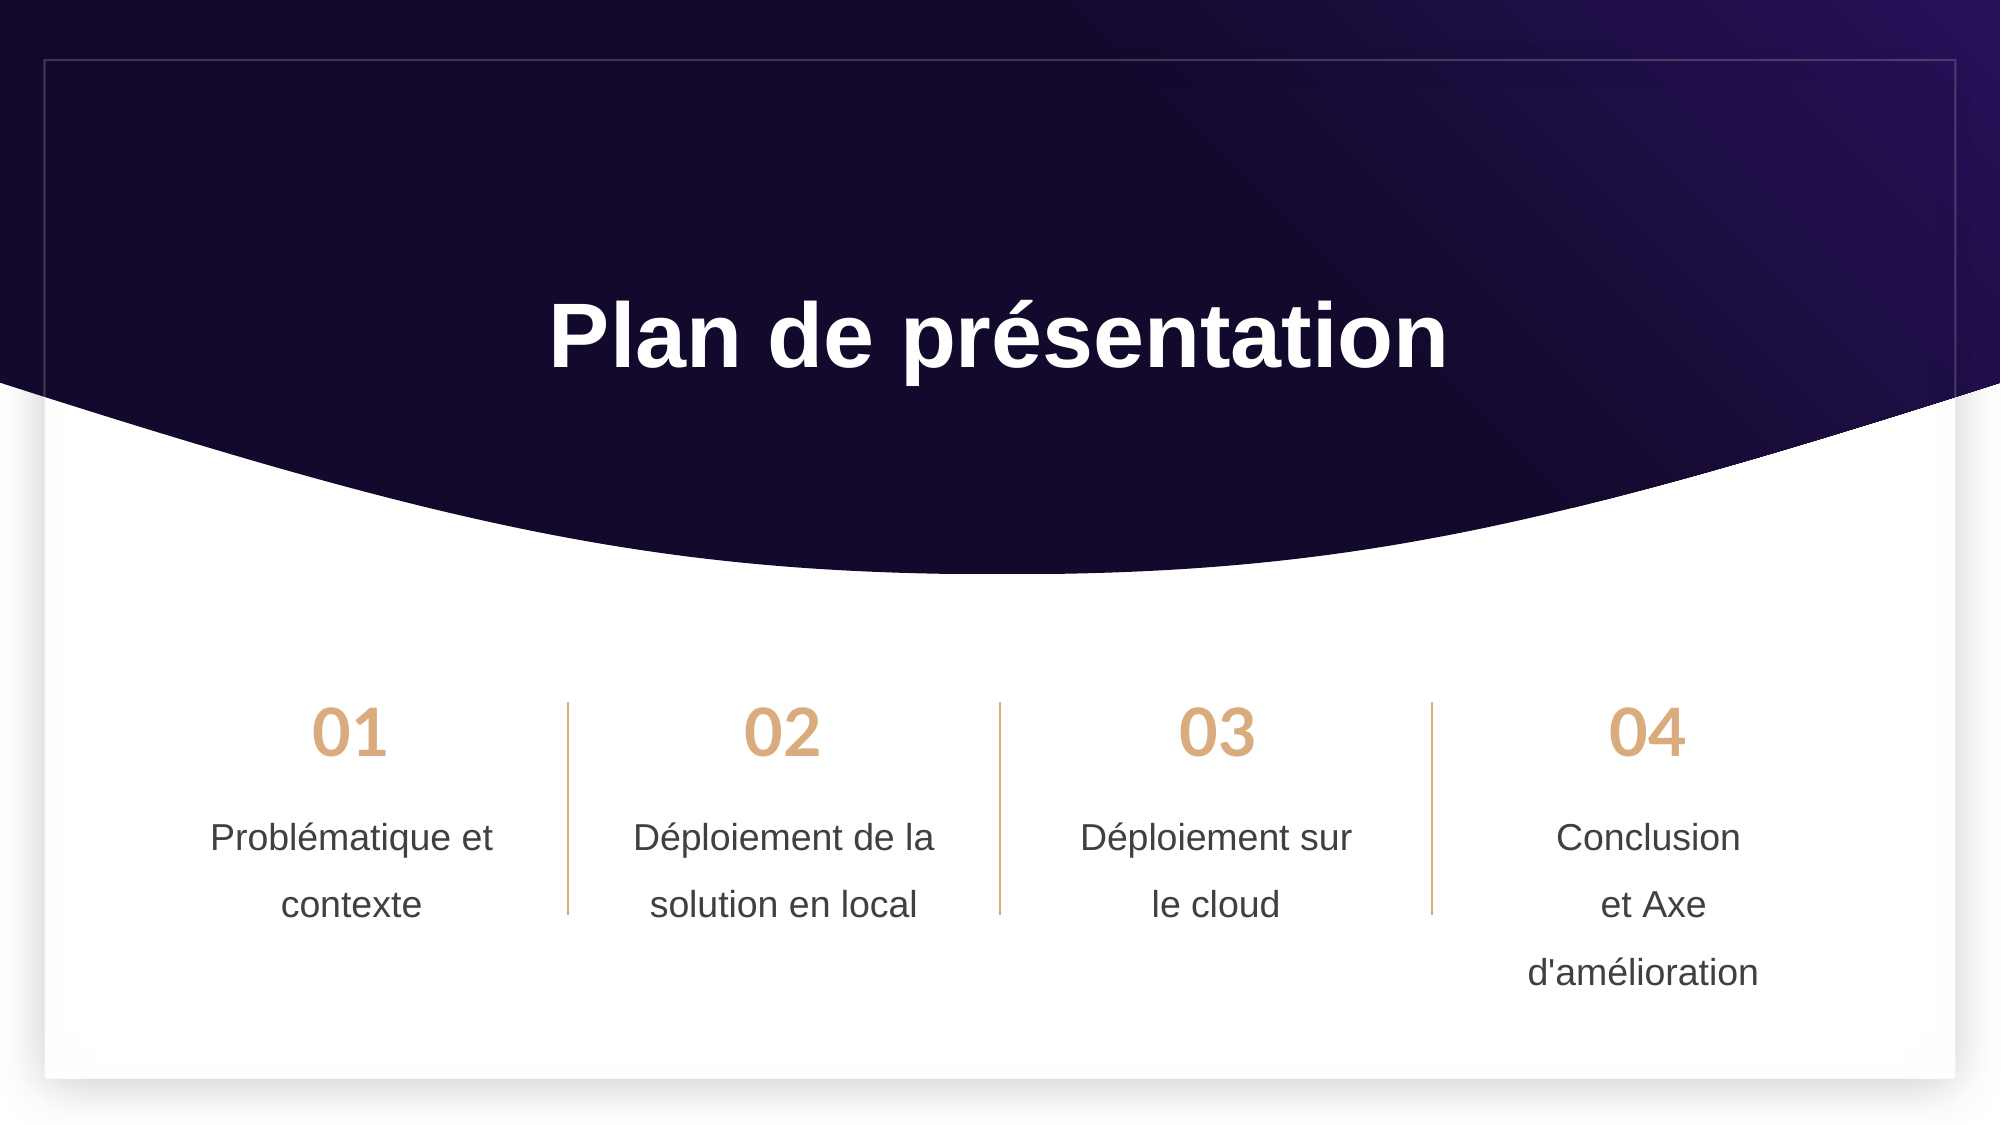

# Plan de présentation
01
02
04
03
Problématique et contexte
Déploiement de la solution en local
Déploiement sur le cloud
Conclusion
 et Axe d'amélioration